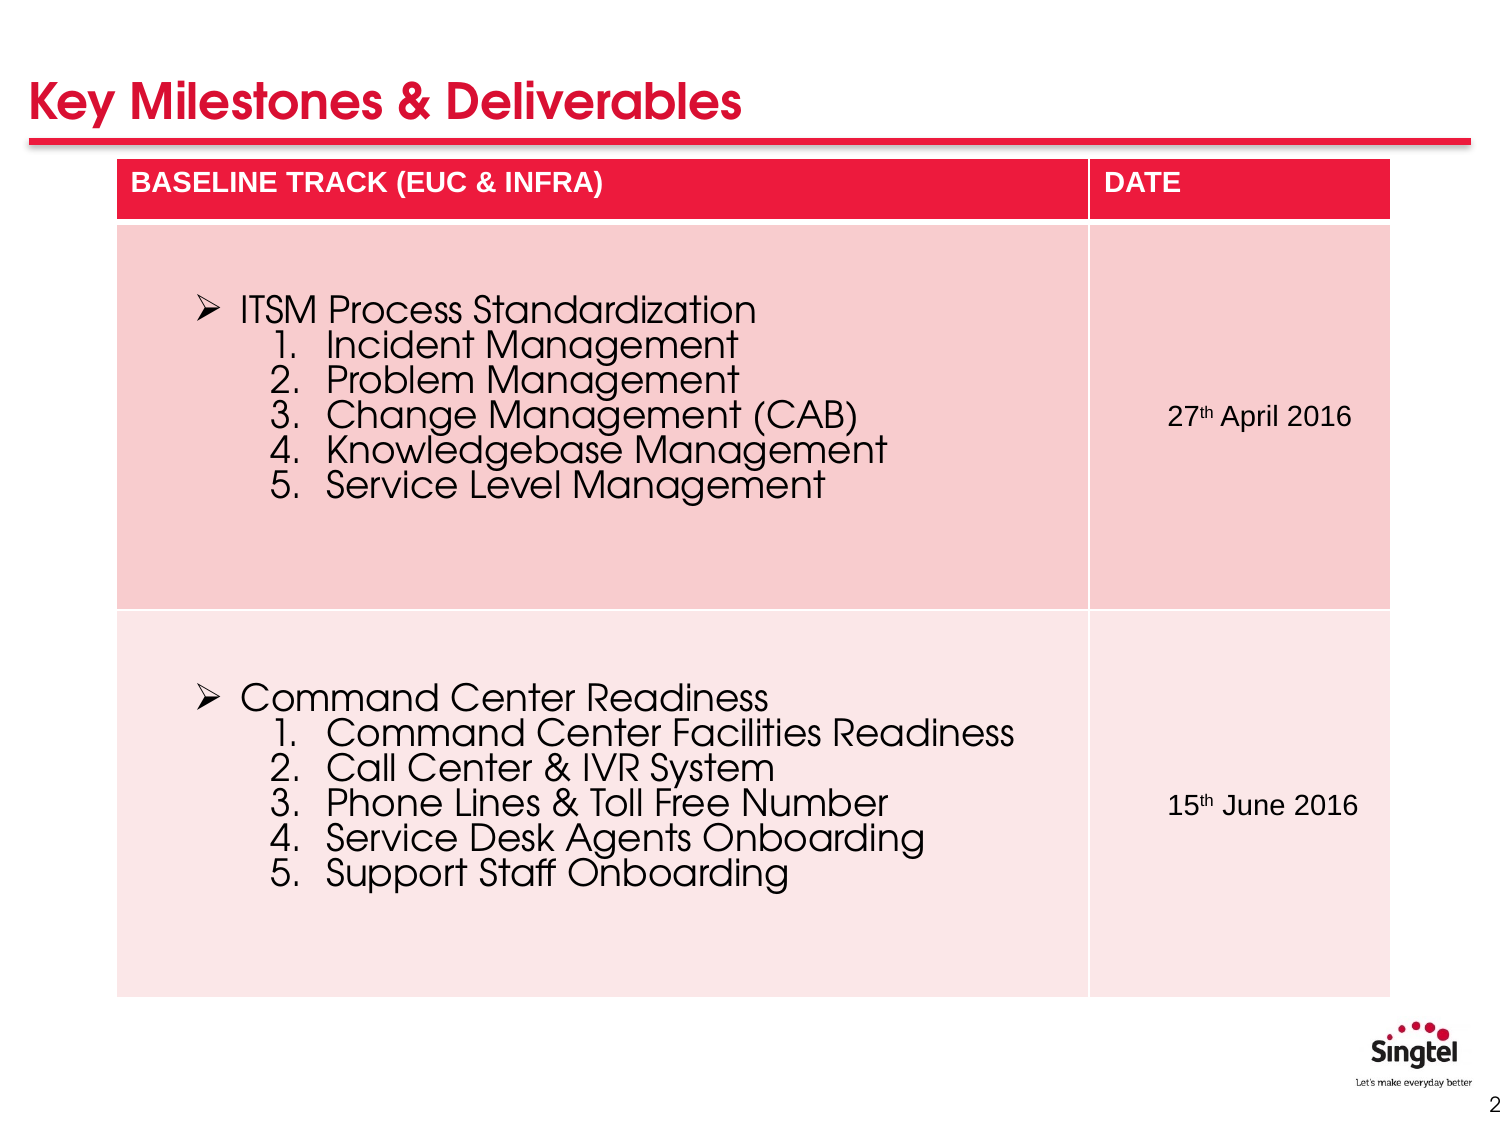

# Key Milestones & Deliverables
| BASELINE TRACK (EUC & INFRA) | DATE |
| --- | --- |
| ITSM Process Standardization Incident Management Problem Management Change Management (CAB) Knowledgebase Management Service Level Management | 27th April 2016 |
| Command Center Readiness Command Center Facilities Readiness Call Center & IVR System Phone Lines & Toll Free Number Service Desk Agents Onboarding Support Staff Onboarding | 15th June 2016 |